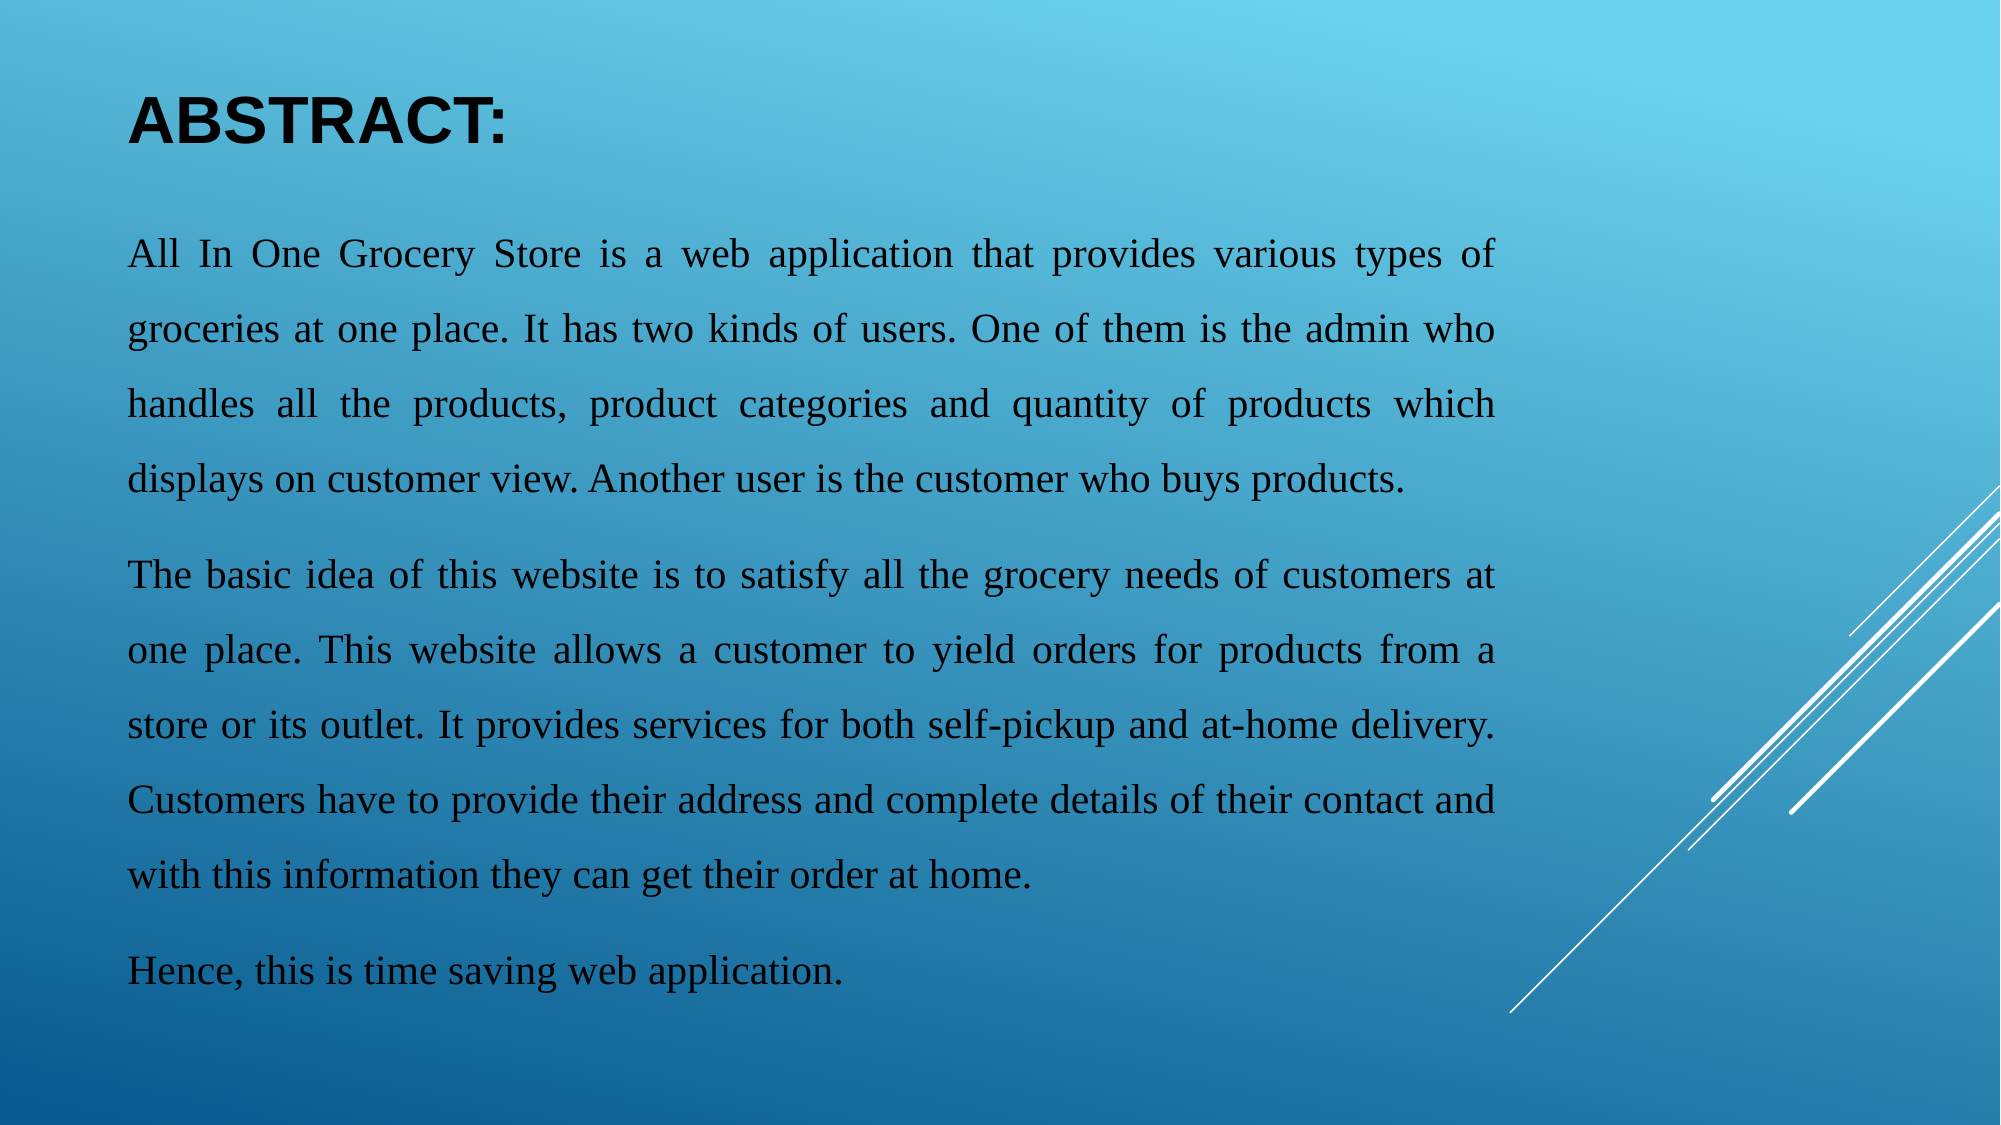

# Abstract:
All In One Grocery Store is a web application that provides various types of groceries at one place. It has two kinds of users. One of them is the admin who handles all the products, product categories and quantity of products which displays on customer view. Another user is the customer who buys products.
The basic idea of this website is to satisfy all the grocery needs of customers at one place. This website allows a customer to yield orders for products from a store or its outlet. It provides services for both self-pickup and at-home delivery. Customers have to provide their address and complete details of their contact and with this information they can get their order at home.
Hence, this is time saving web application.